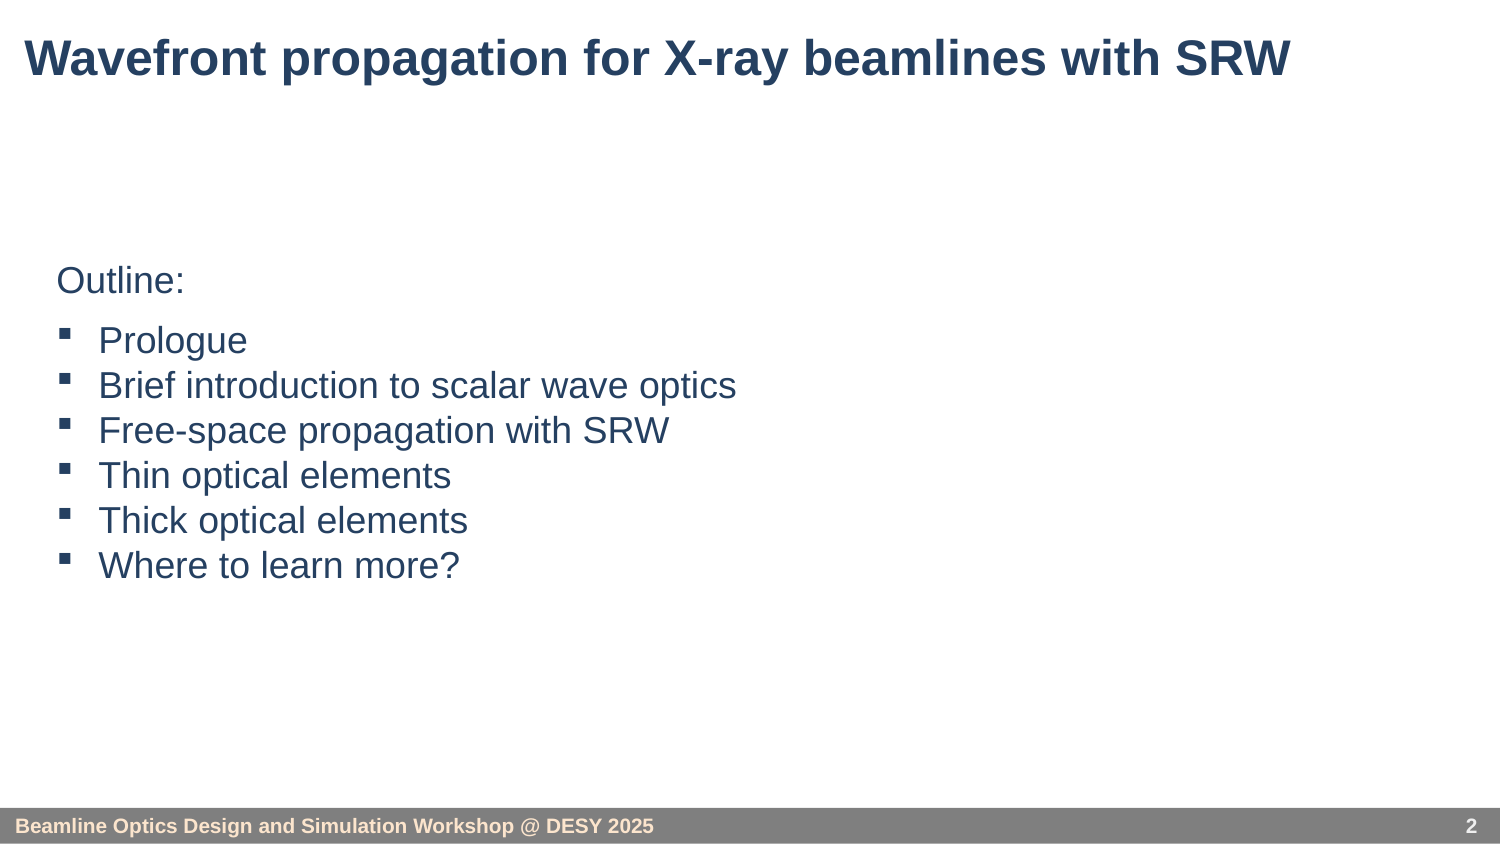

# Wavefront propagation for X-ray beamlines with SRW
Outline:

Prologue
Brief introduction to scalar wave optics
Free-space propagation with SRW
Thin optical elements
Thick optical elements
Where to learn more?
2